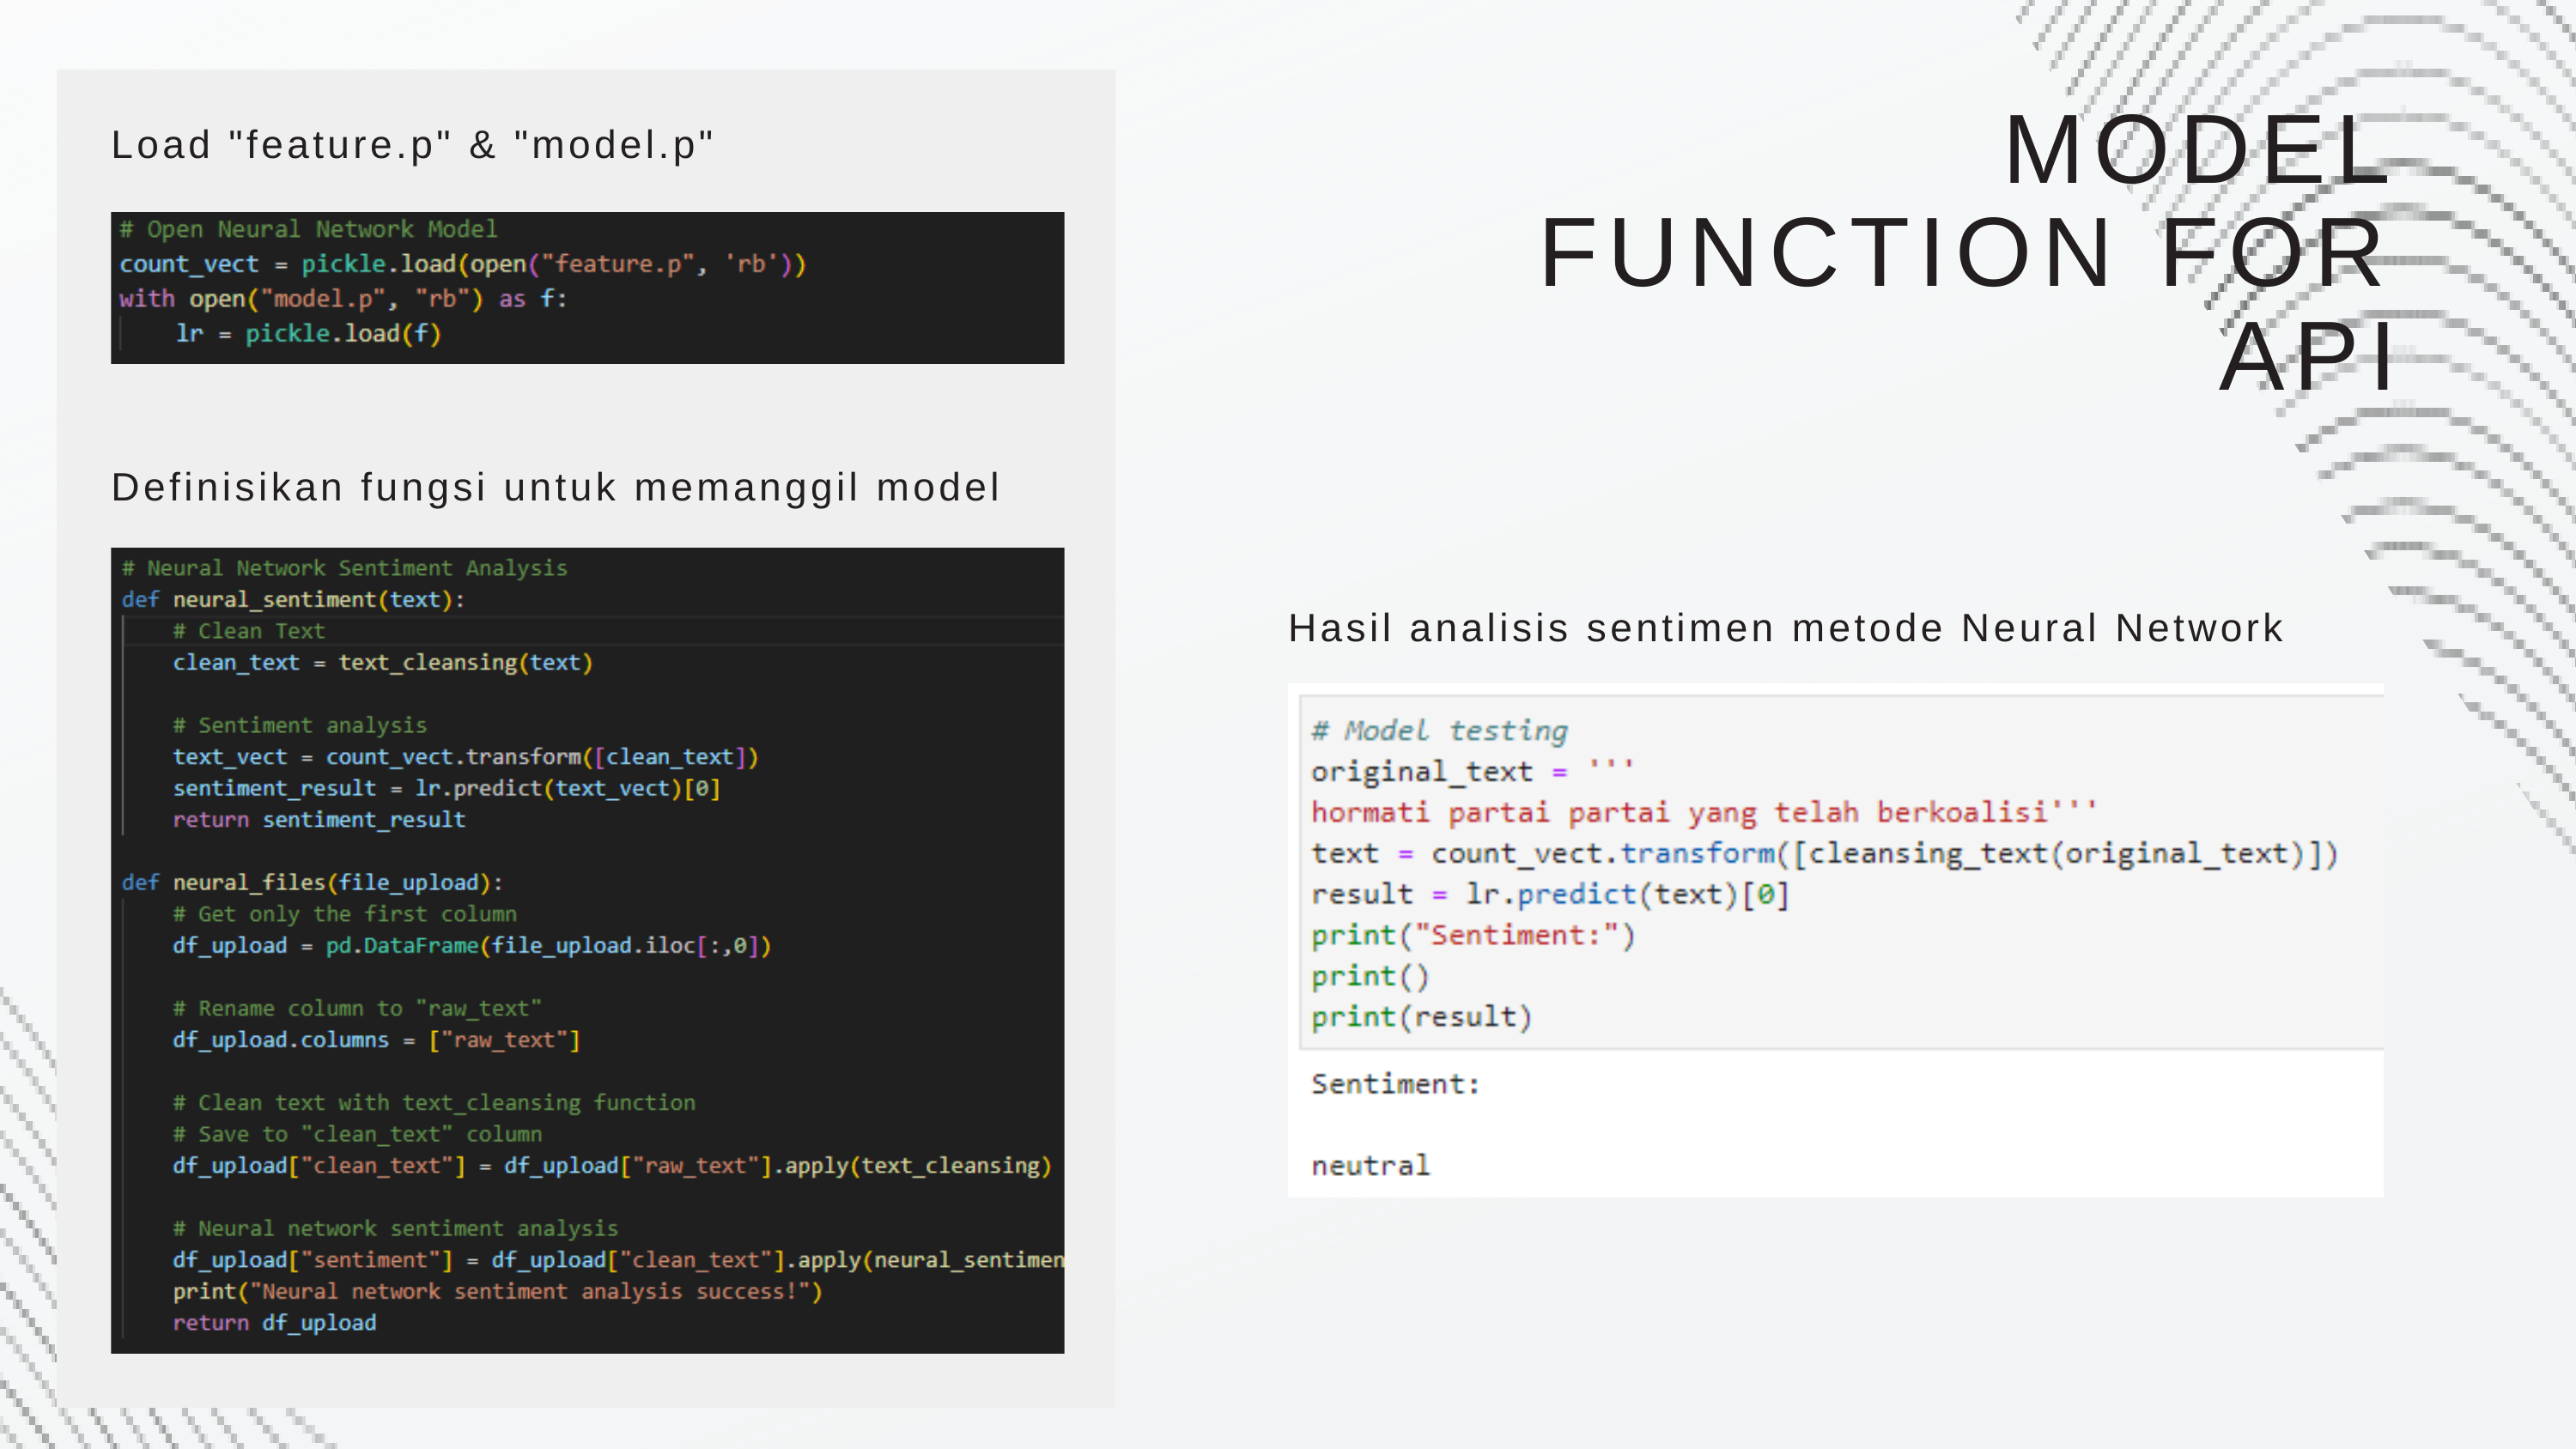

MODEL FUNCTION FOR API

Load "feature.p" & "model.p"

Definisikan fungsi untuk memanggil model

Hasil analisis sentimen metode Neural Network